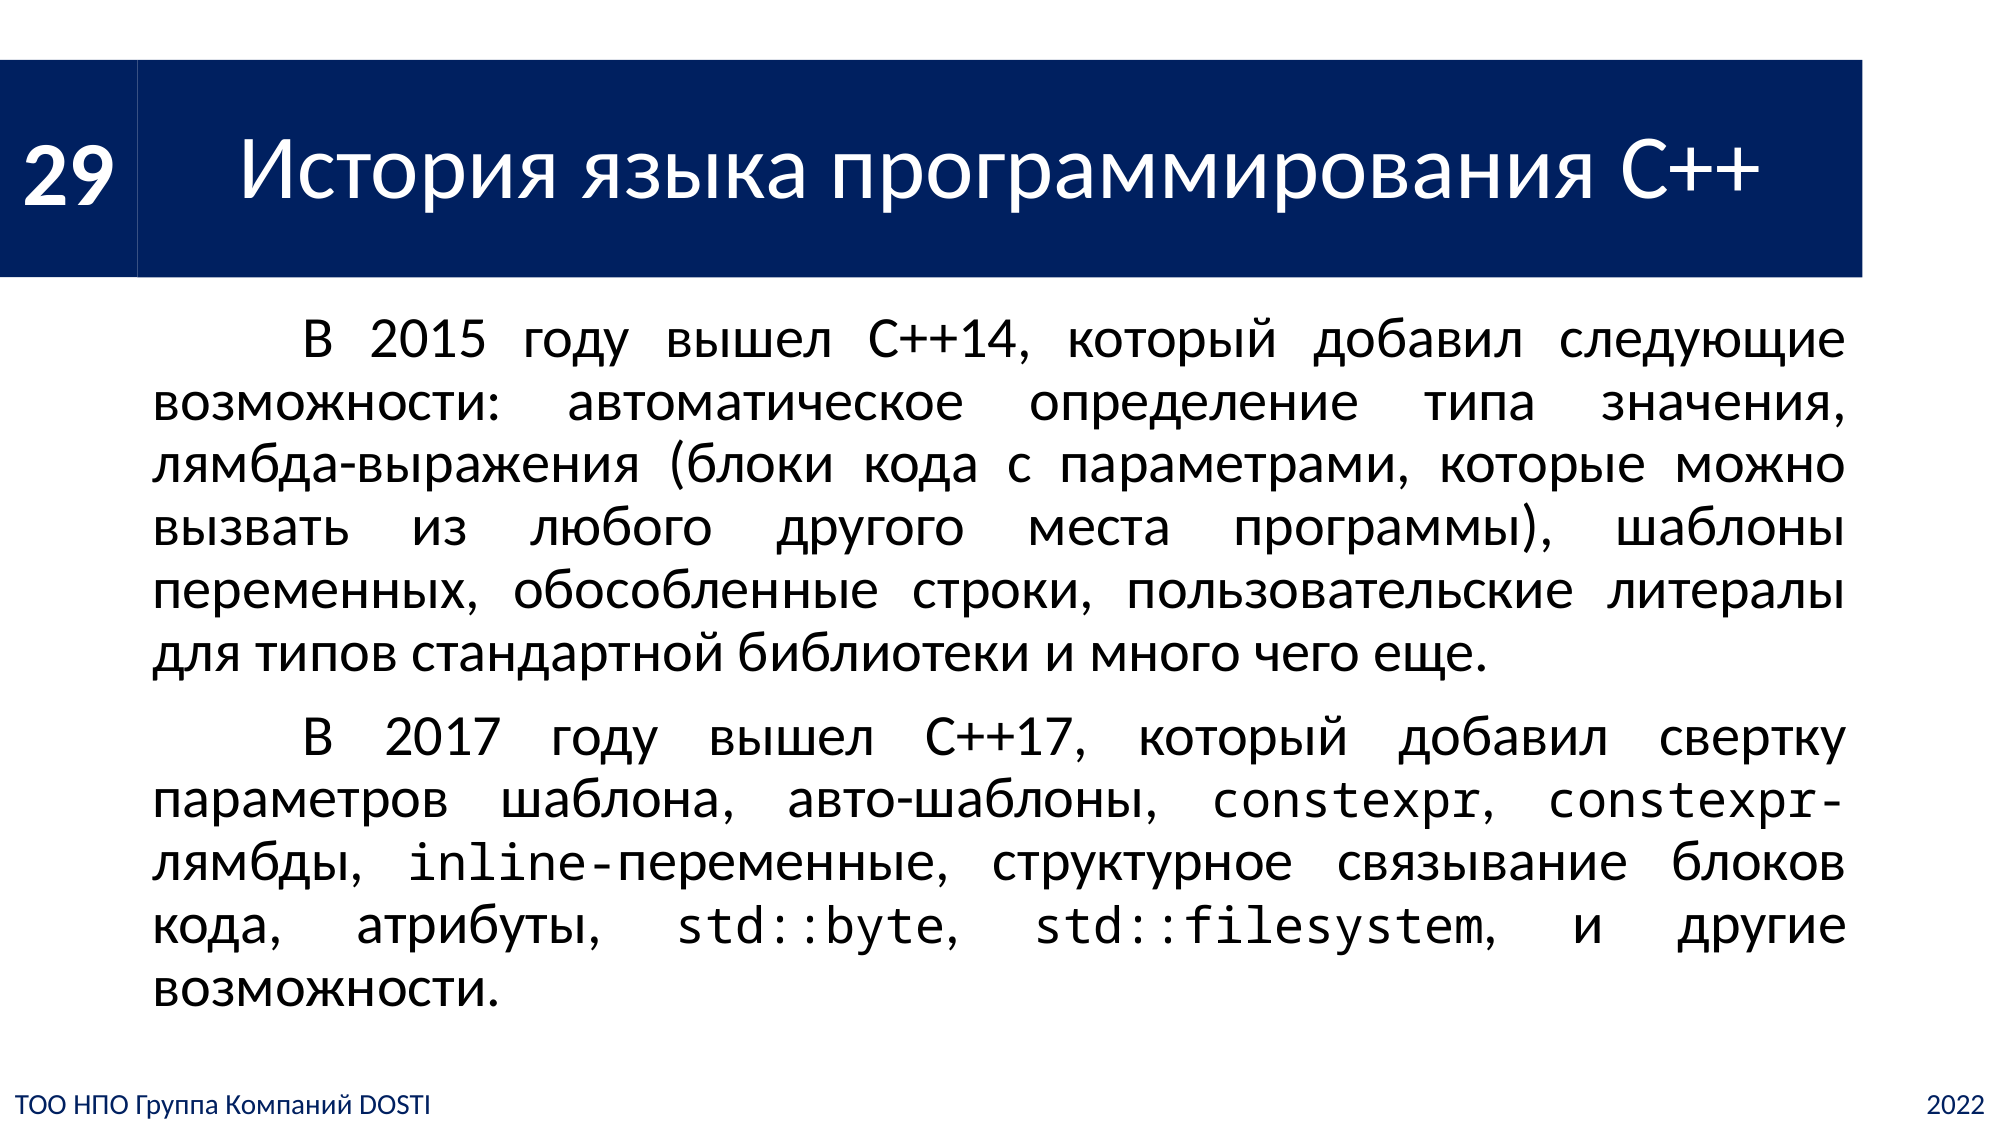

29
# История языка программирования C++
	В 2015 году вышел C++14, который добавил следующие возможности: автоматическое определение типа значения, лямбда-выражения (блоки кода с параметрами, которые можно вызвать из любого другого места программы), шаблоны переменных, обособленные строки, пользовательские литералы для типов стандартной библиотеки и много чего еще.
	В 2017 году вышел C++17, который добавил свертку параметров шаблона, авто-шаблоны, constexpr, constexpr-лямбды, inline-переменные, структурное связывание блоков кода, атрибуты, std::byte, std::filesystem, и другие возможности.
ТОО НПО Группа Компаний DOSTI
2022